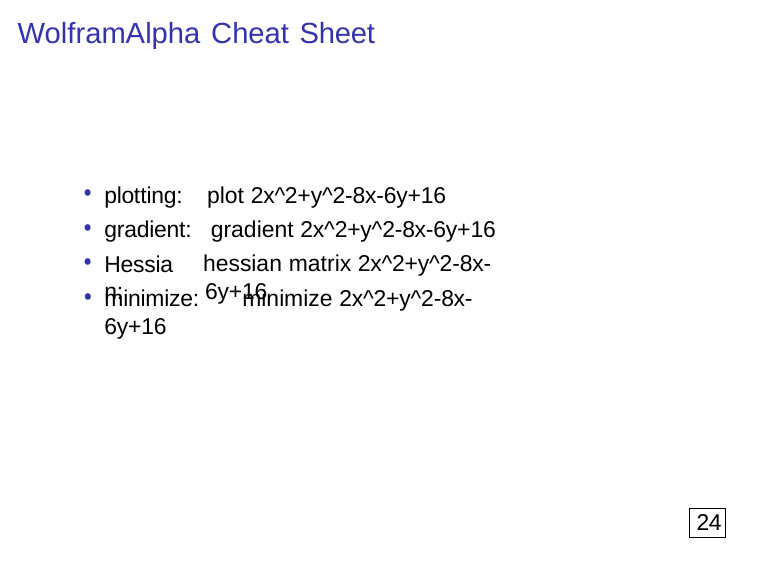

# WolframAlpha Cheat Sheet
plotting:
gradient:
plot 2x^2+y^2-8x-6y+16
gradient 2x^2+y^2-8x-6y+16
hessian matrix 2x^2+y^2-8x-6y+16
Hessian:
minimize:	minimize 2x^2+y^2-8x-6y+16

24